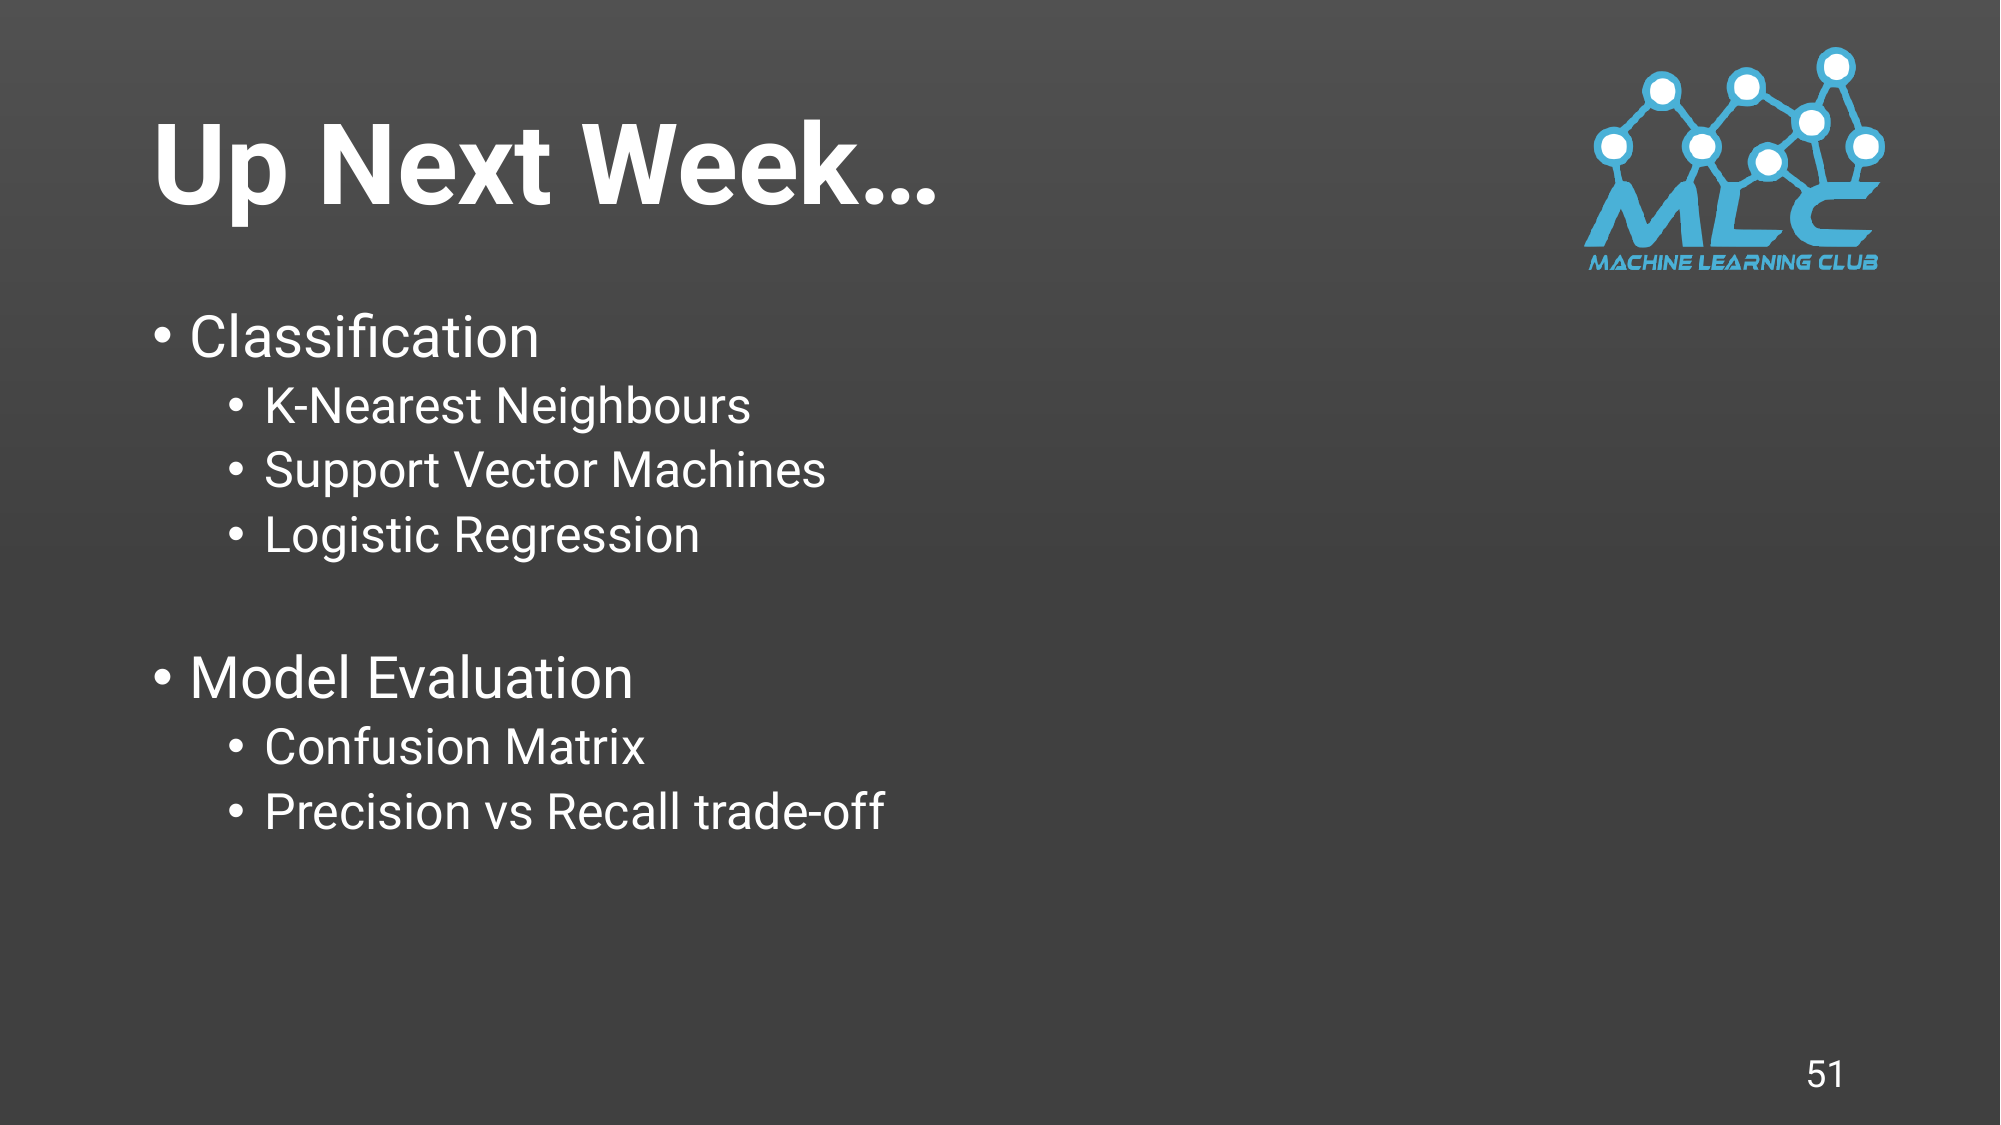

# Up Next Week…
Classification
K-Nearest Neighbours
Support Vector Machines
Logistic Regression

Model Evaluation
Confusion Matrix
Precision vs Recall trade-off

51